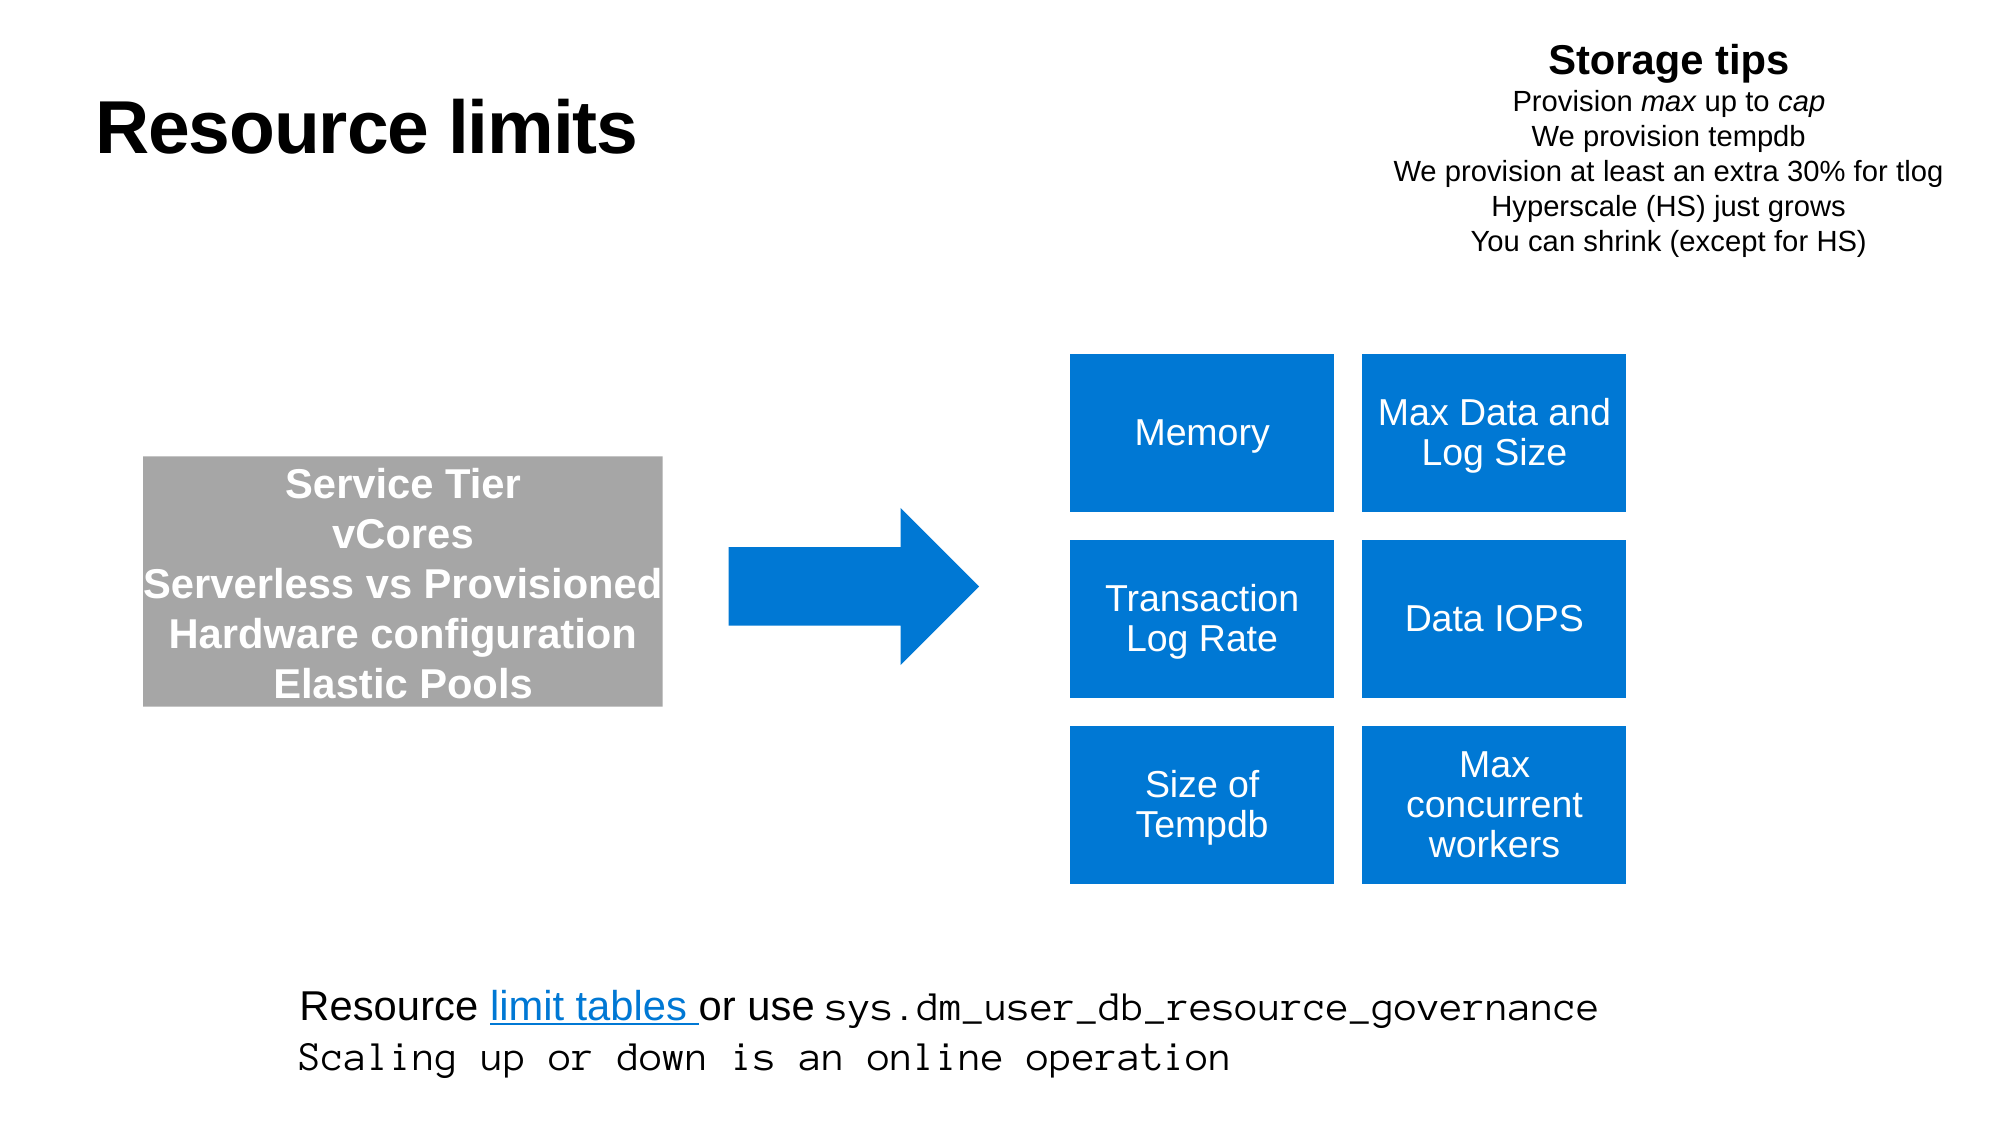

Storage tips
Provision max up to cap
We provision tempdb
We provision at least an extra 30% for tlog
Hyperscale (HS) just grows
You can shrink (except for HS)
# Resource limits
Memory
Max Data and Log Size
Transaction Log Rate
Data IOPS
Size of Tempdb
Max concurrent workers
Service Tier
vCores
Serverless vs Provisioned
Hardware configuration
Elastic Pools

Resource limit tables or use sys.dm_user_db_resource_governance
Scaling up or down is an online operation